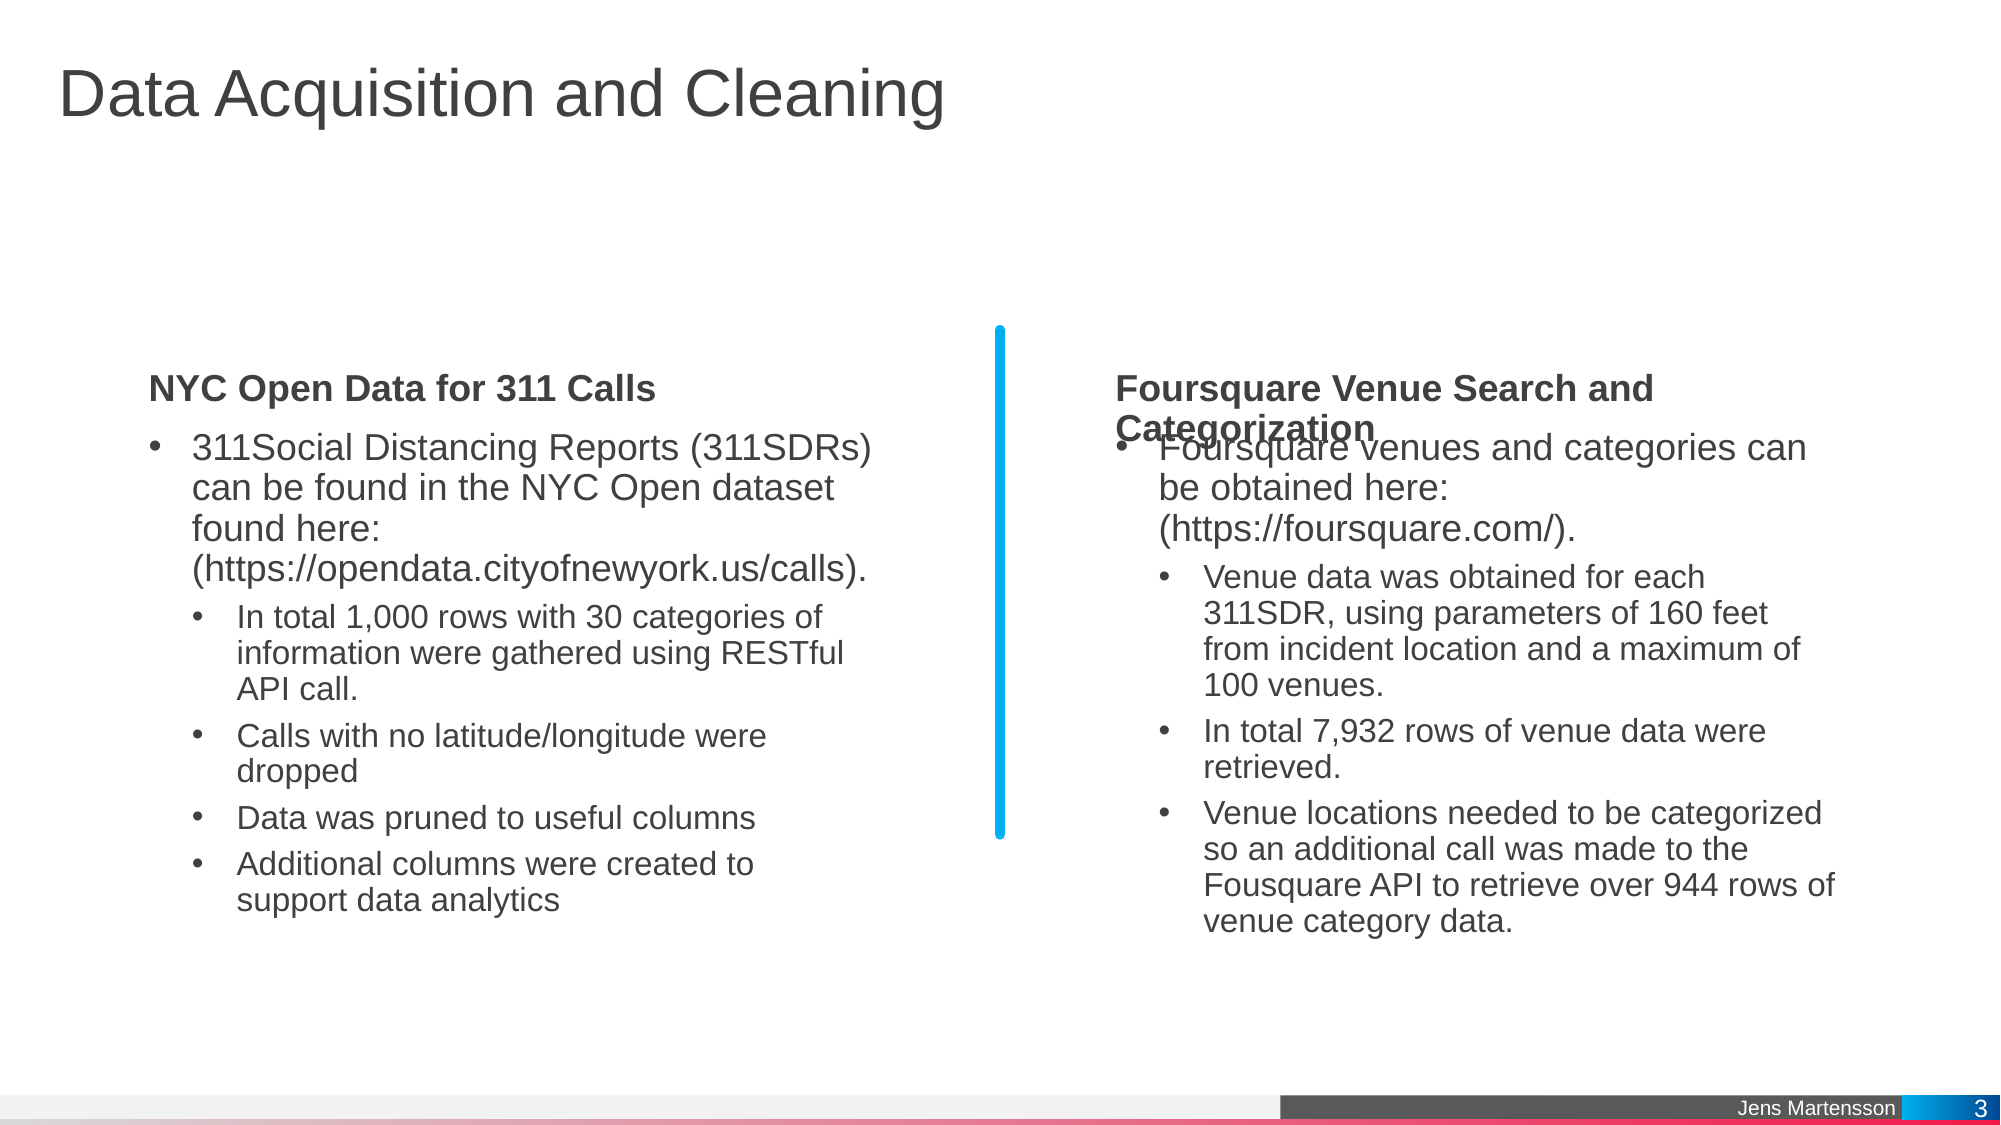

# Data Acquisition and Cleaning
NYC Open Data for 311 Calls
Foursquare Venue Search and Categorization
311Social Distancing Reports (311SDRs) can be found in the NYC Open dataset found here: (https://opendata.cityofnewyork.us/calls).
In total 1,000 rows with 30 categories of information were gathered using RESTful API call.
Calls with no latitude/longitude were dropped
Data was pruned to useful columns
Additional columns were created to support data analytics

Foursquare venues and categories can be obtained here: (https://foursquare.com/).
Venue data was obtained for each 311SDR, using parameters of 160 feet from incident location and a maximum of 100 venues.
In total 7,932 rows of venue data were retrieved.
Venue locations needed to be categorized so an additional call was made to the Fousquare API to retrieve over 944 rows of venue category data.
3